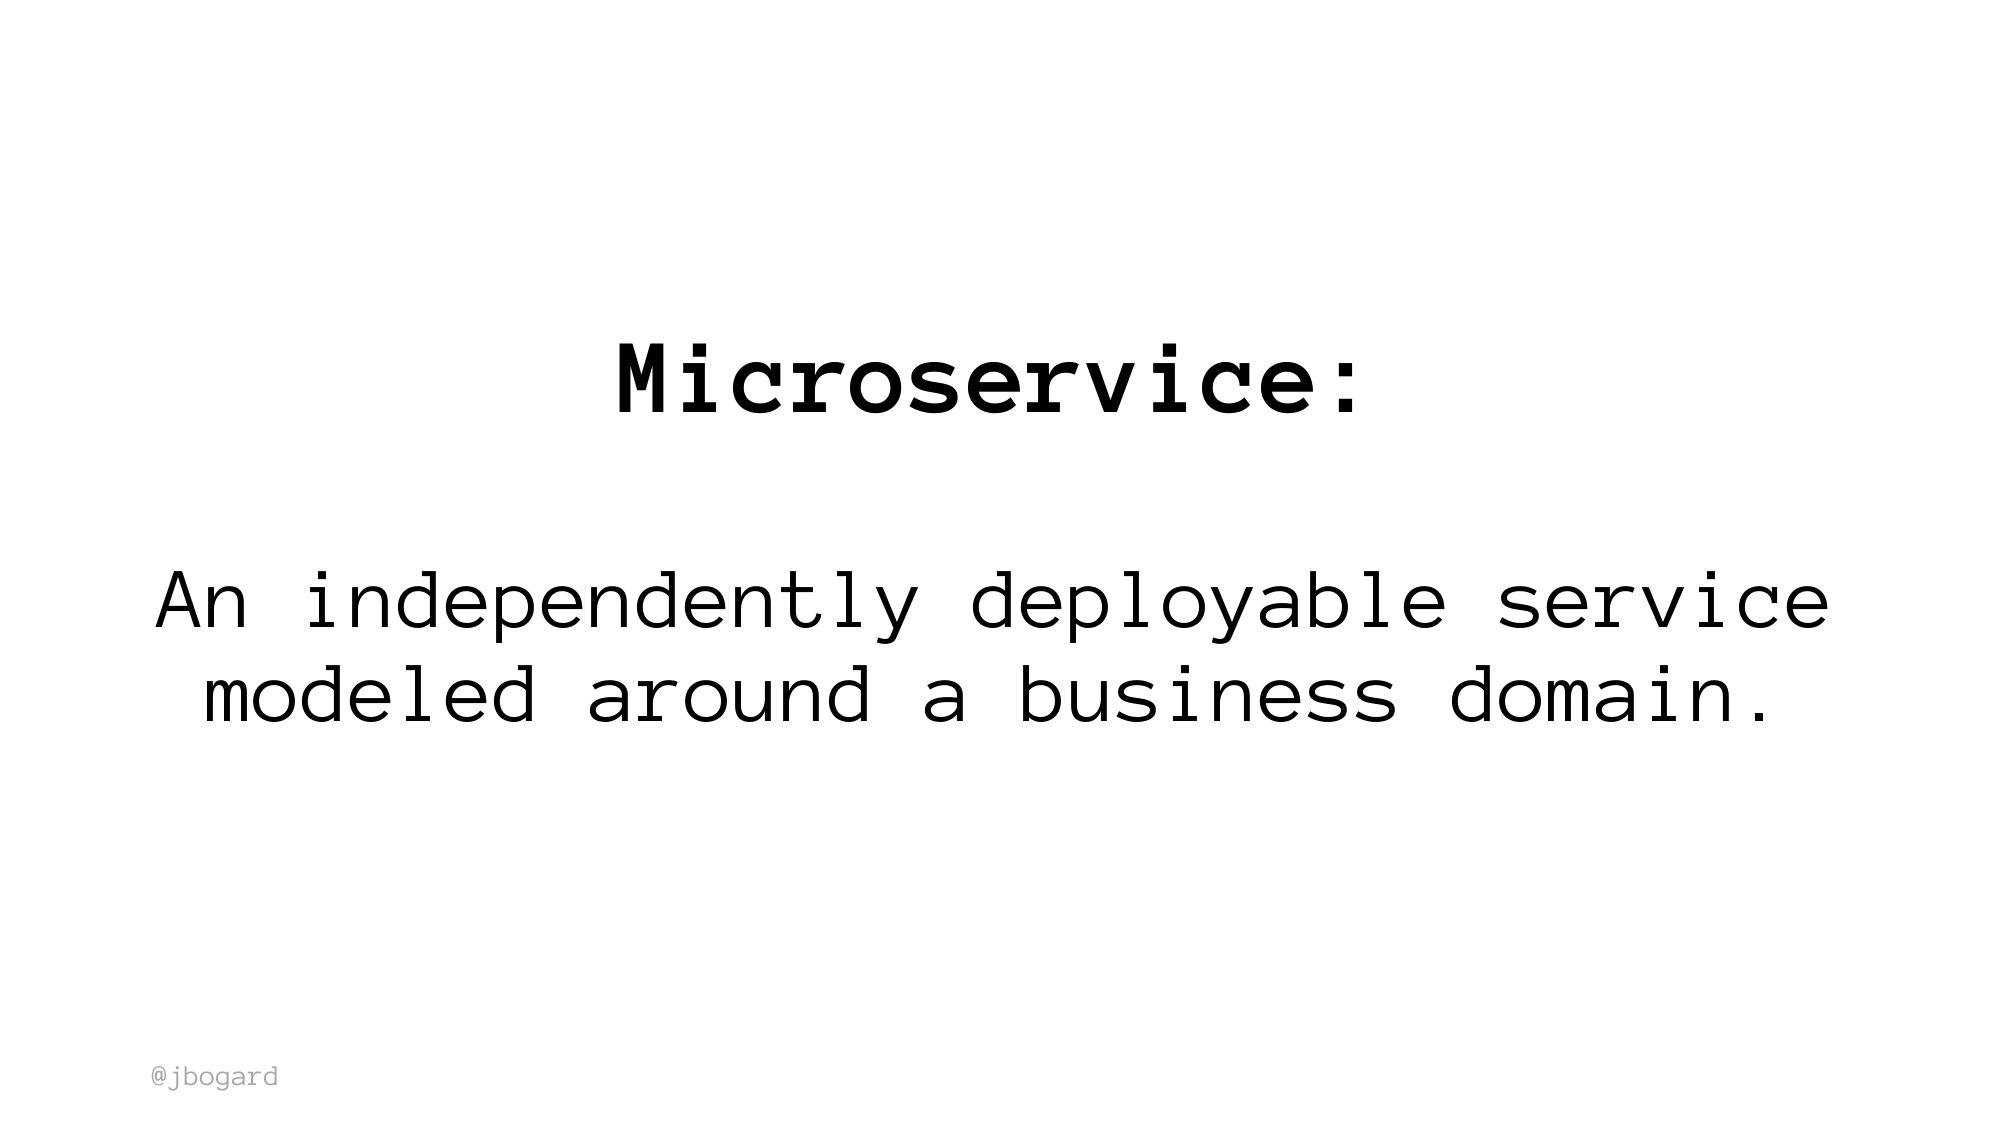

# Microservice: An independently deployable service modeled around a business domain.